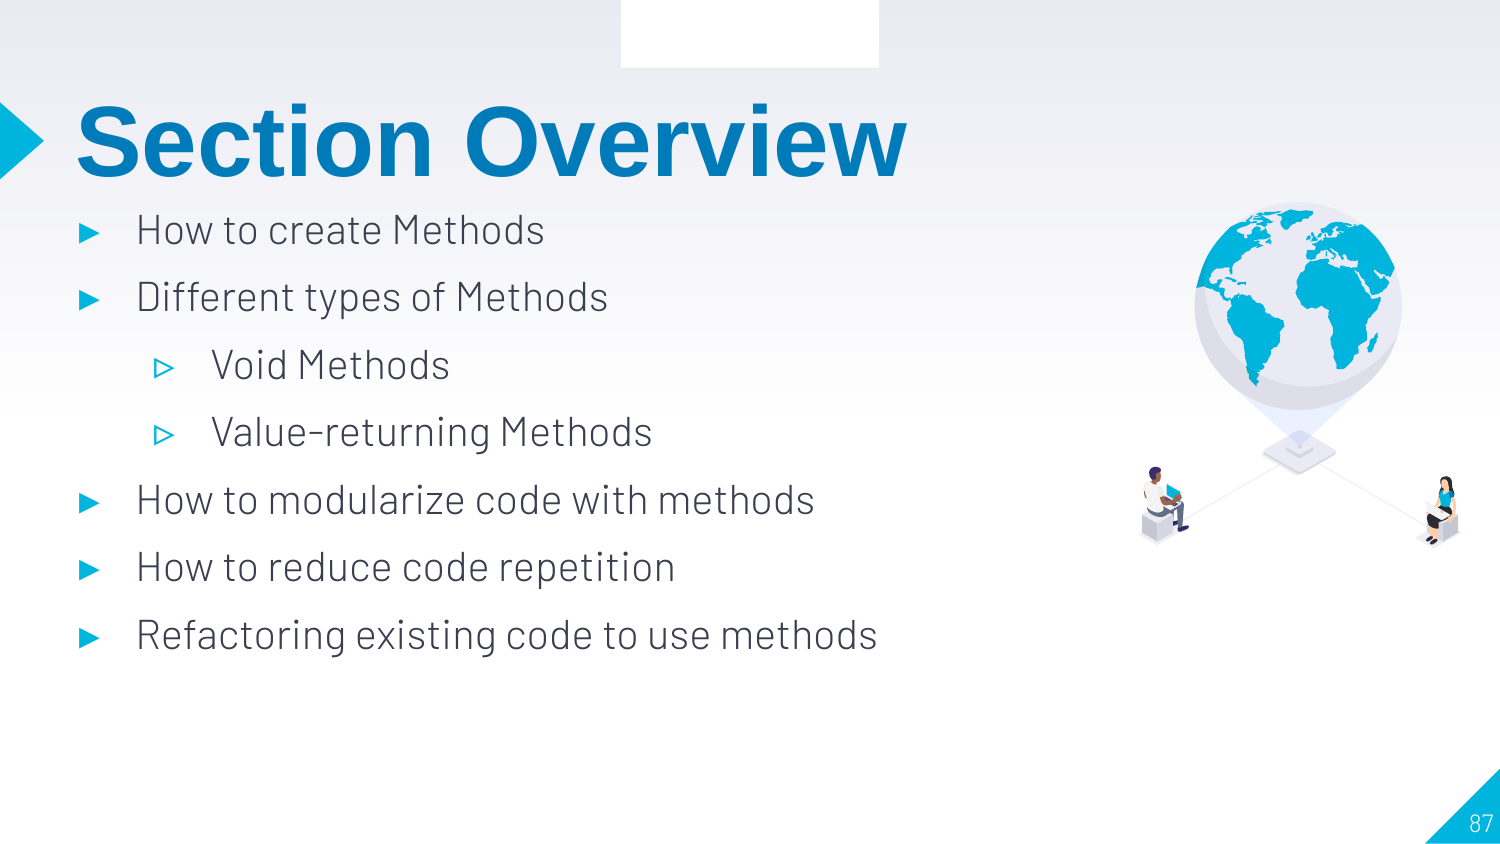

Section Review

# Section Overview
How to create Methods
Different types of Methods
Void Methods
Value-returning Methods
How to modularize code with methods
How to reduce code repetition
Refactoring existing code to use methods

87